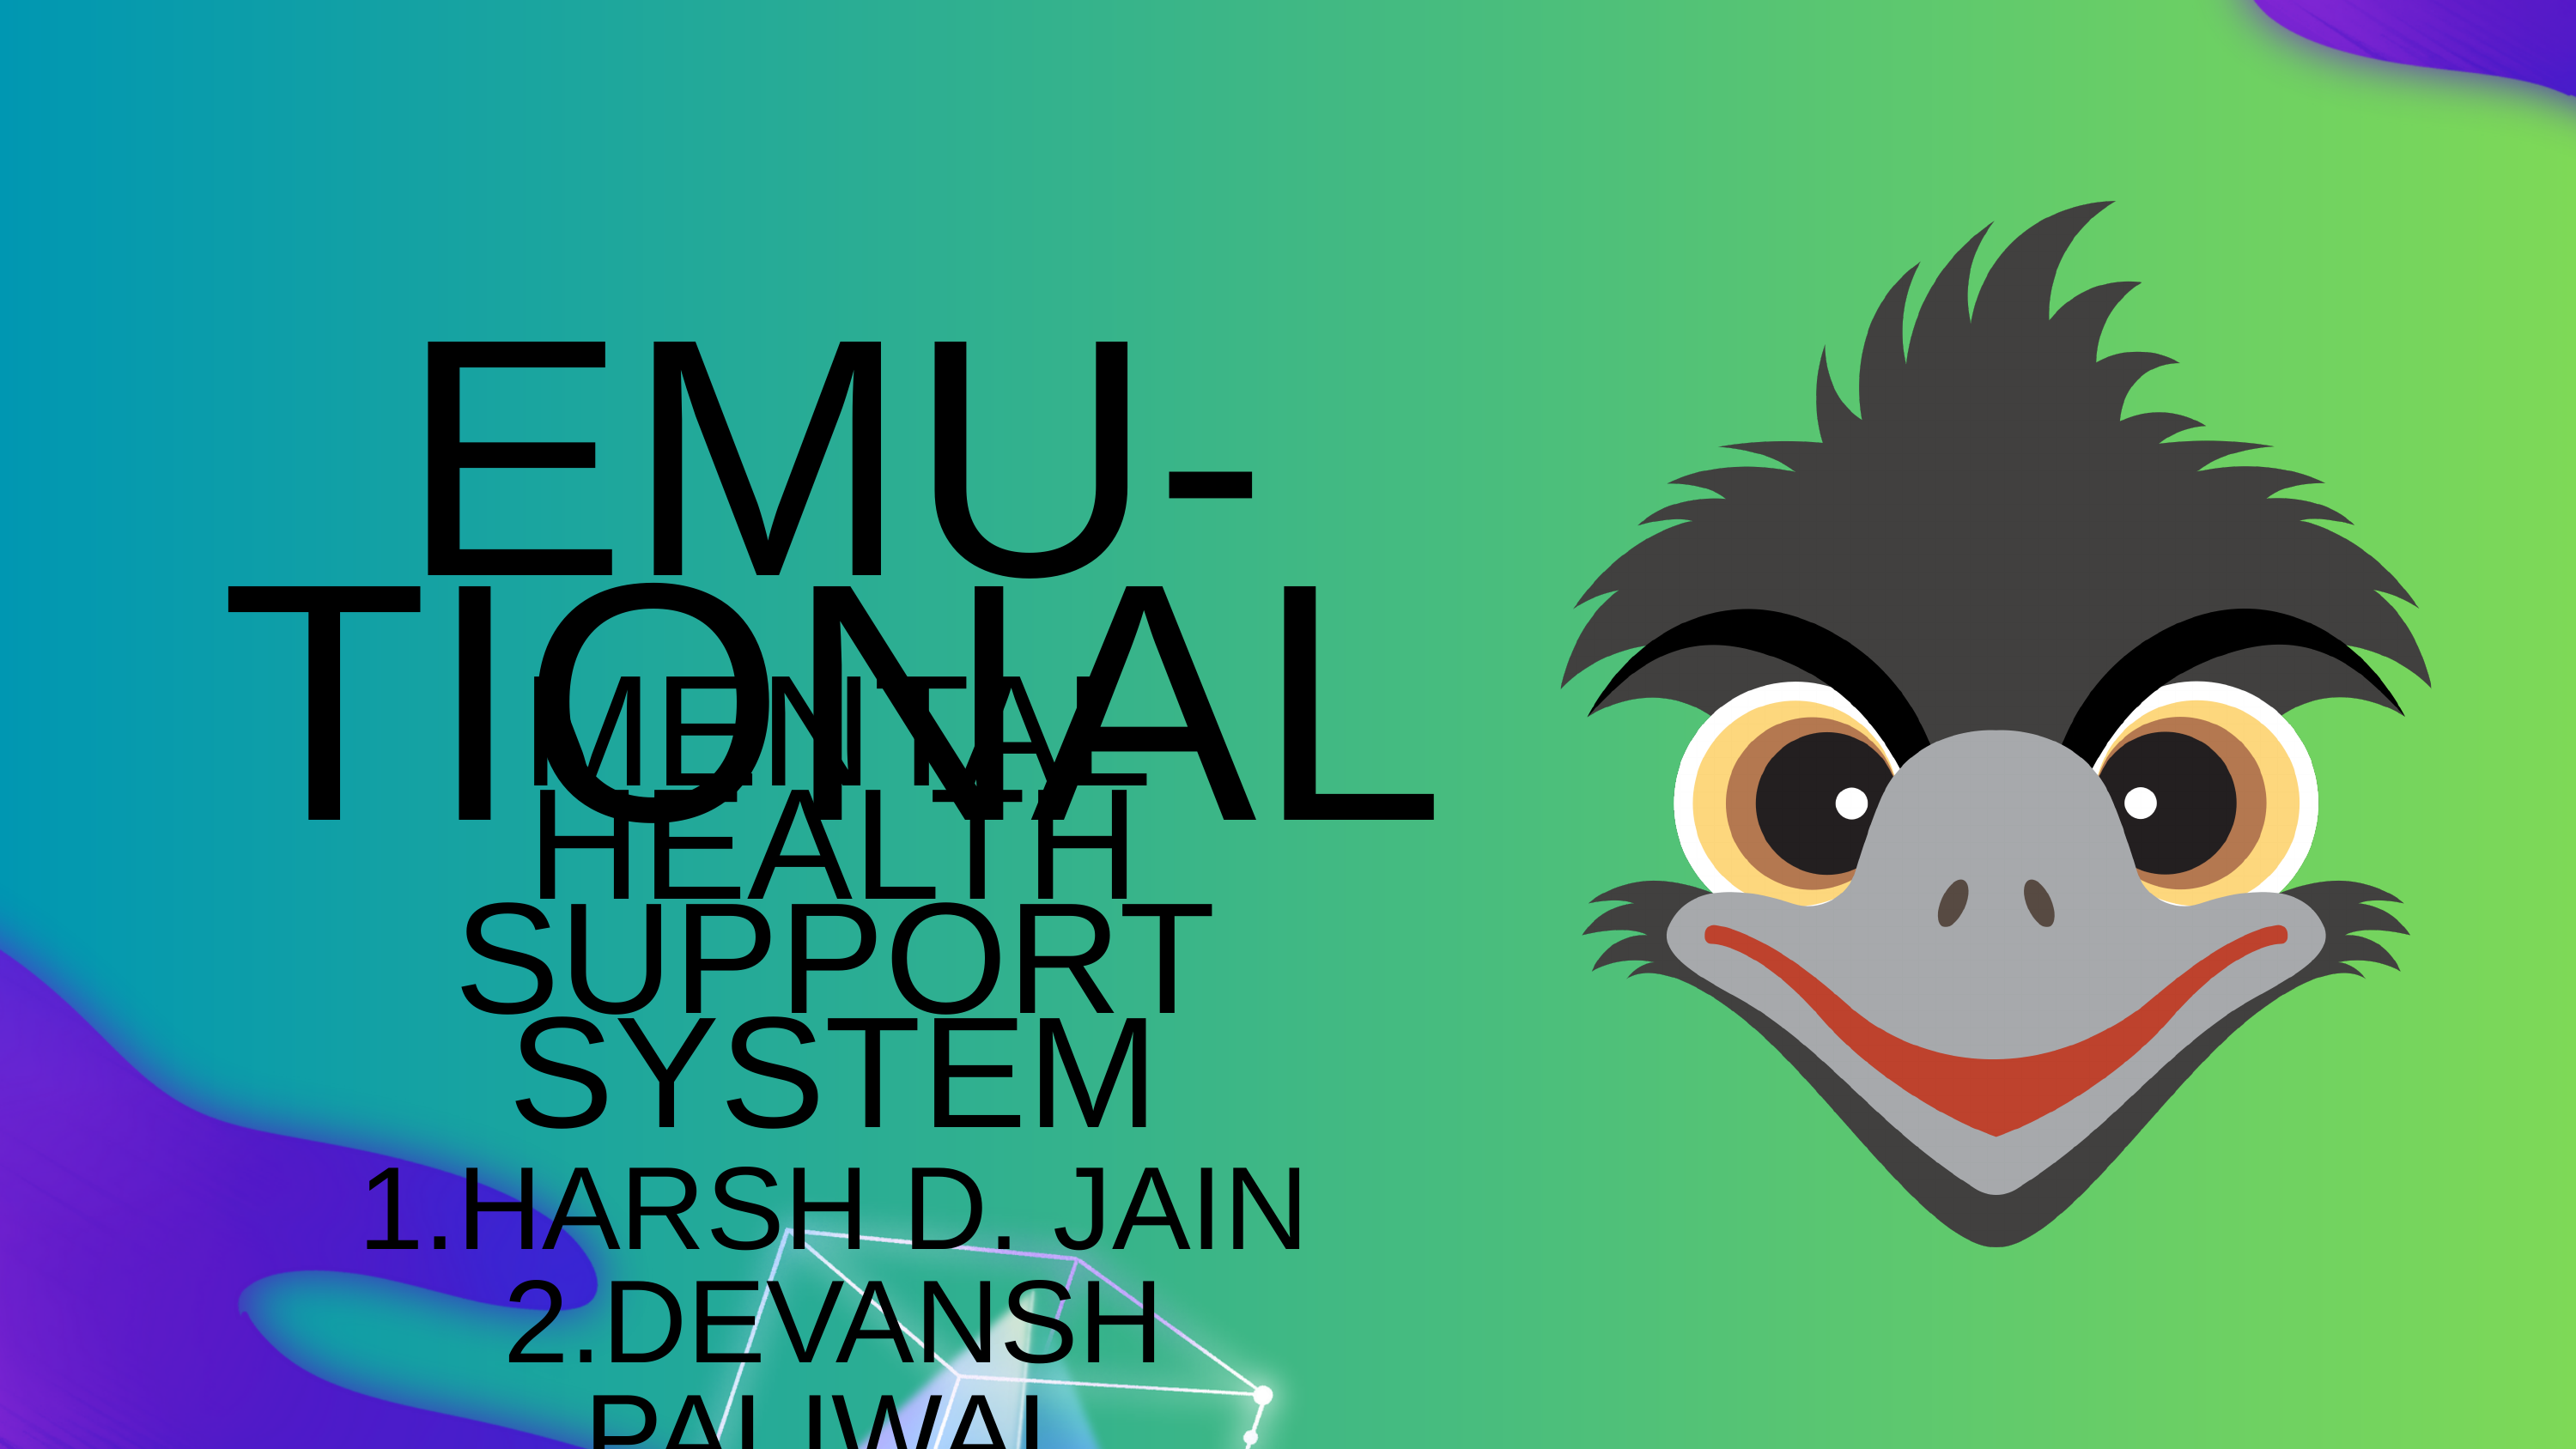

EMU-TIONAL
MENTAL HEALTH SUPPORT SYSTEM
1.HARSH D. JAIN
2.DEVANSH PALIWAL
3.KRISHANG GOEL